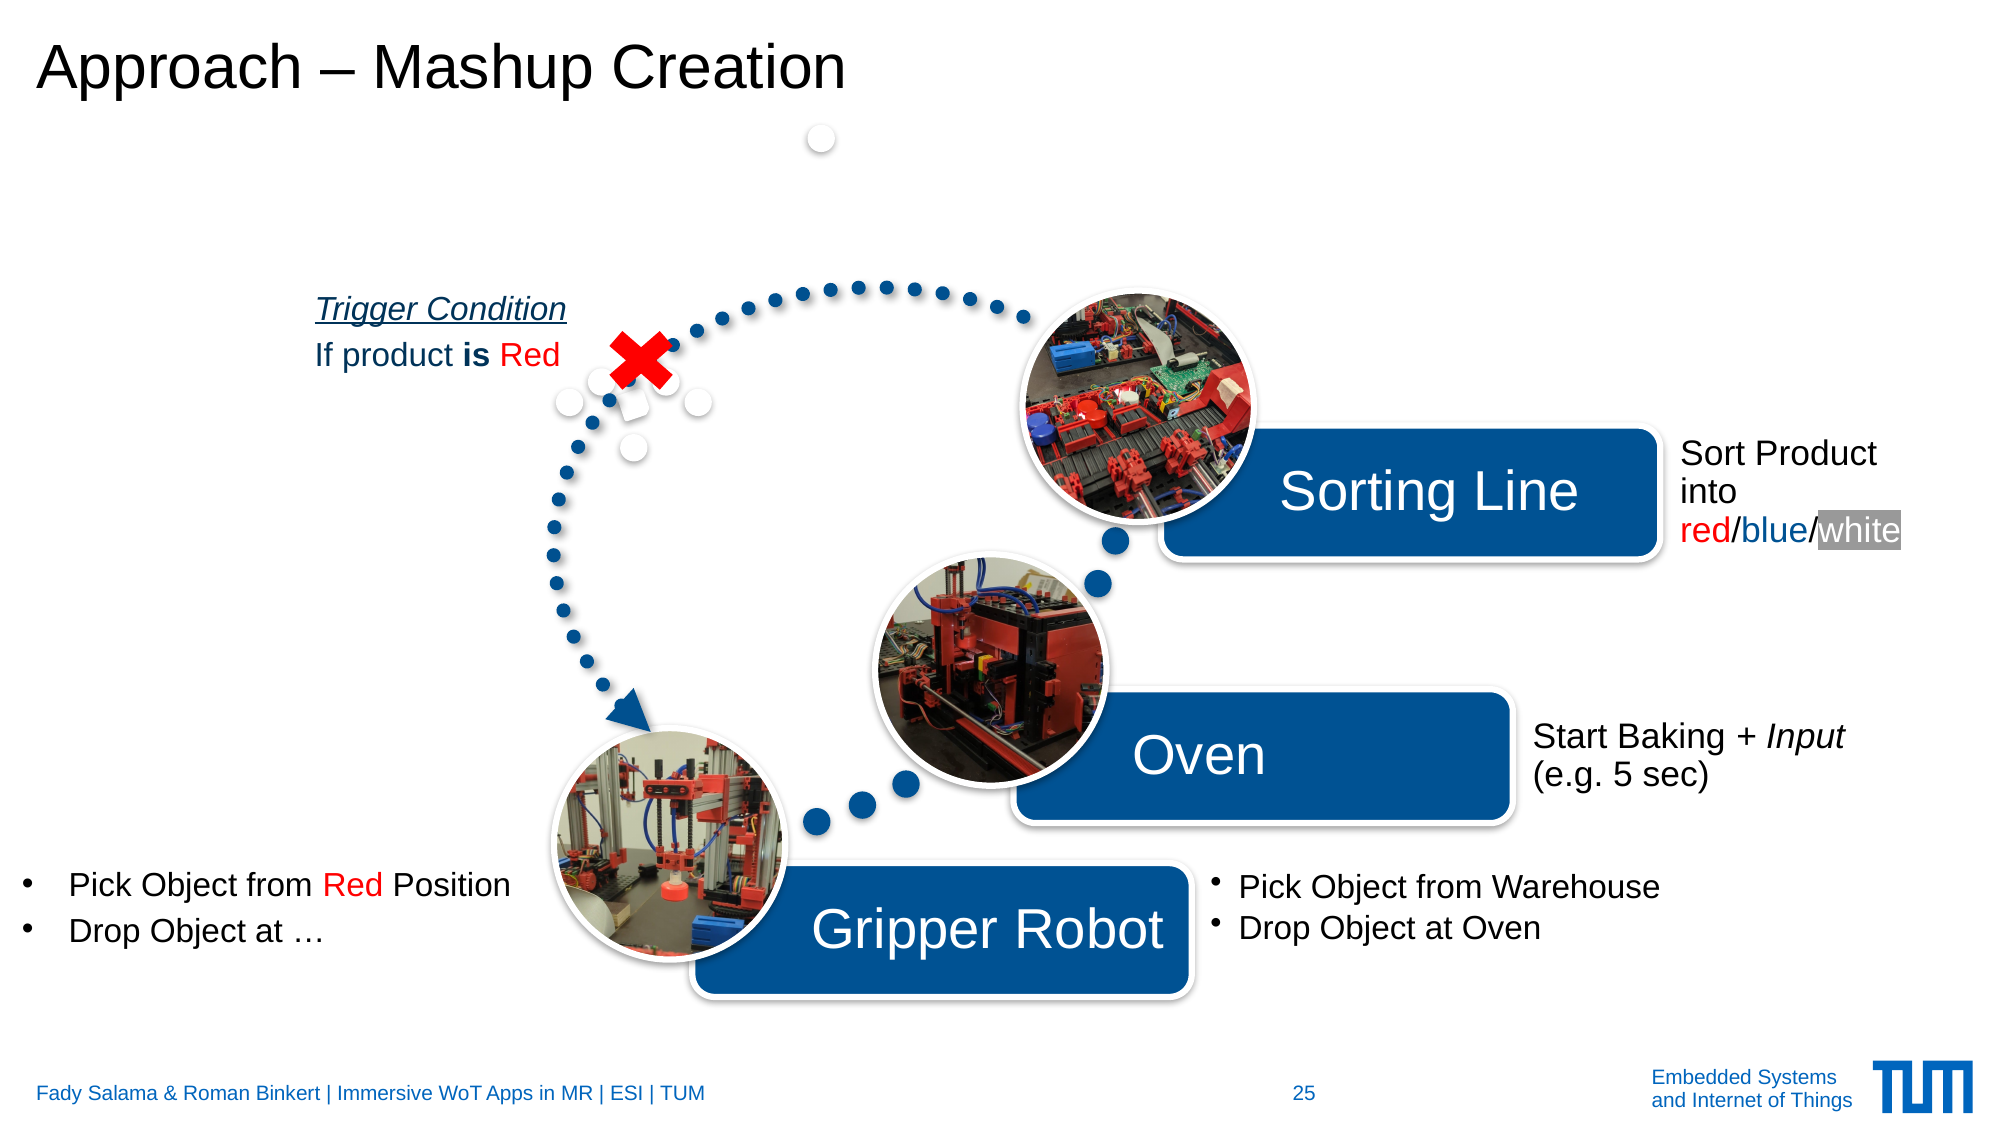

# Approach – Mashup Creation
Gripper Robot
Pick Object from Warehouse
Drop Object at Oven
Oven
Start Baking + Input (e.g. 5 sec)
Sorting Line
Sort Product into red/blue/white
Trigger Condition
If product is Red

Pick Object from Red Position
Drop Object at …
Fady Salama & Roman Binkert | Immersive WoT Apps in MR | ESI | TUM
25